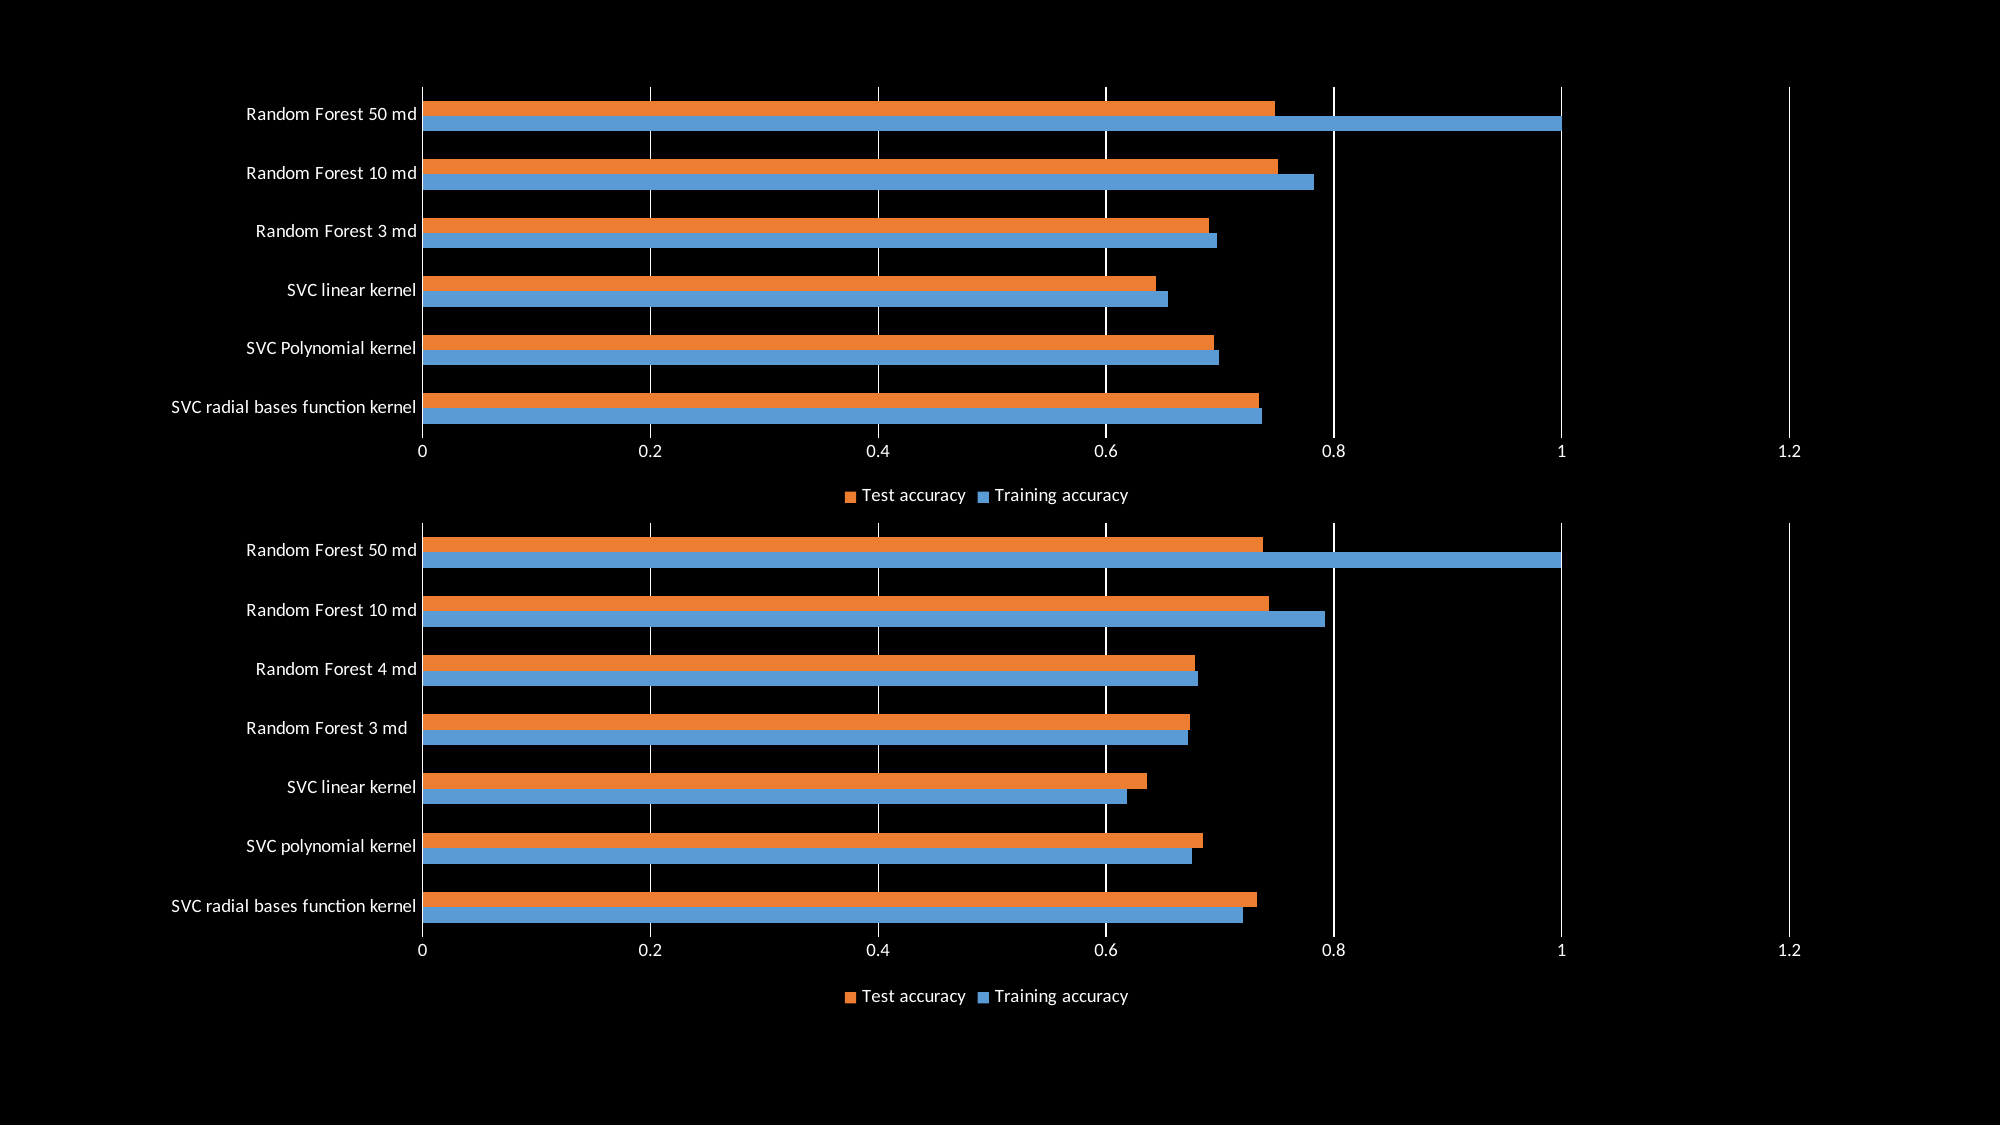

### Chart

| Category | Training accuracy | Test accuracy |
|---|---|---|
| SVC radial bases function kernel | 0.7374 | 0.7343 |
| SVC Polynomial kernel | 0.6994 | 0.6948 |
| SVC linear kernel | 0.6547 | 0.6438 |
| Random Forest 3 md | 0.6979 | 0.6908 |
| Random Forest 10 md | 0.7828 | 0.7511 |
| Random Forest 50 md | 1.0 | 0.7488 |

### Chart

| Category | Training accuracy | Test accuracy |
|---|---|---|
| SVC radial bases function kernel | 0.7203 | 0.7328 |
| SVC polynomial kernel | 0.6757 | 0.685 |
| SVC linear kernel | 0.6187 | 0.6364 |
| Random Forest 3 md   | 0.6718 | 0.6734 |
| Random Forest 4 md | 0.6806 | 0.6777 |
| Random Forest 10 md | 0.7922 | 0.743 |
| Random Forest 50 md | 0.9999 | 0.7383 |